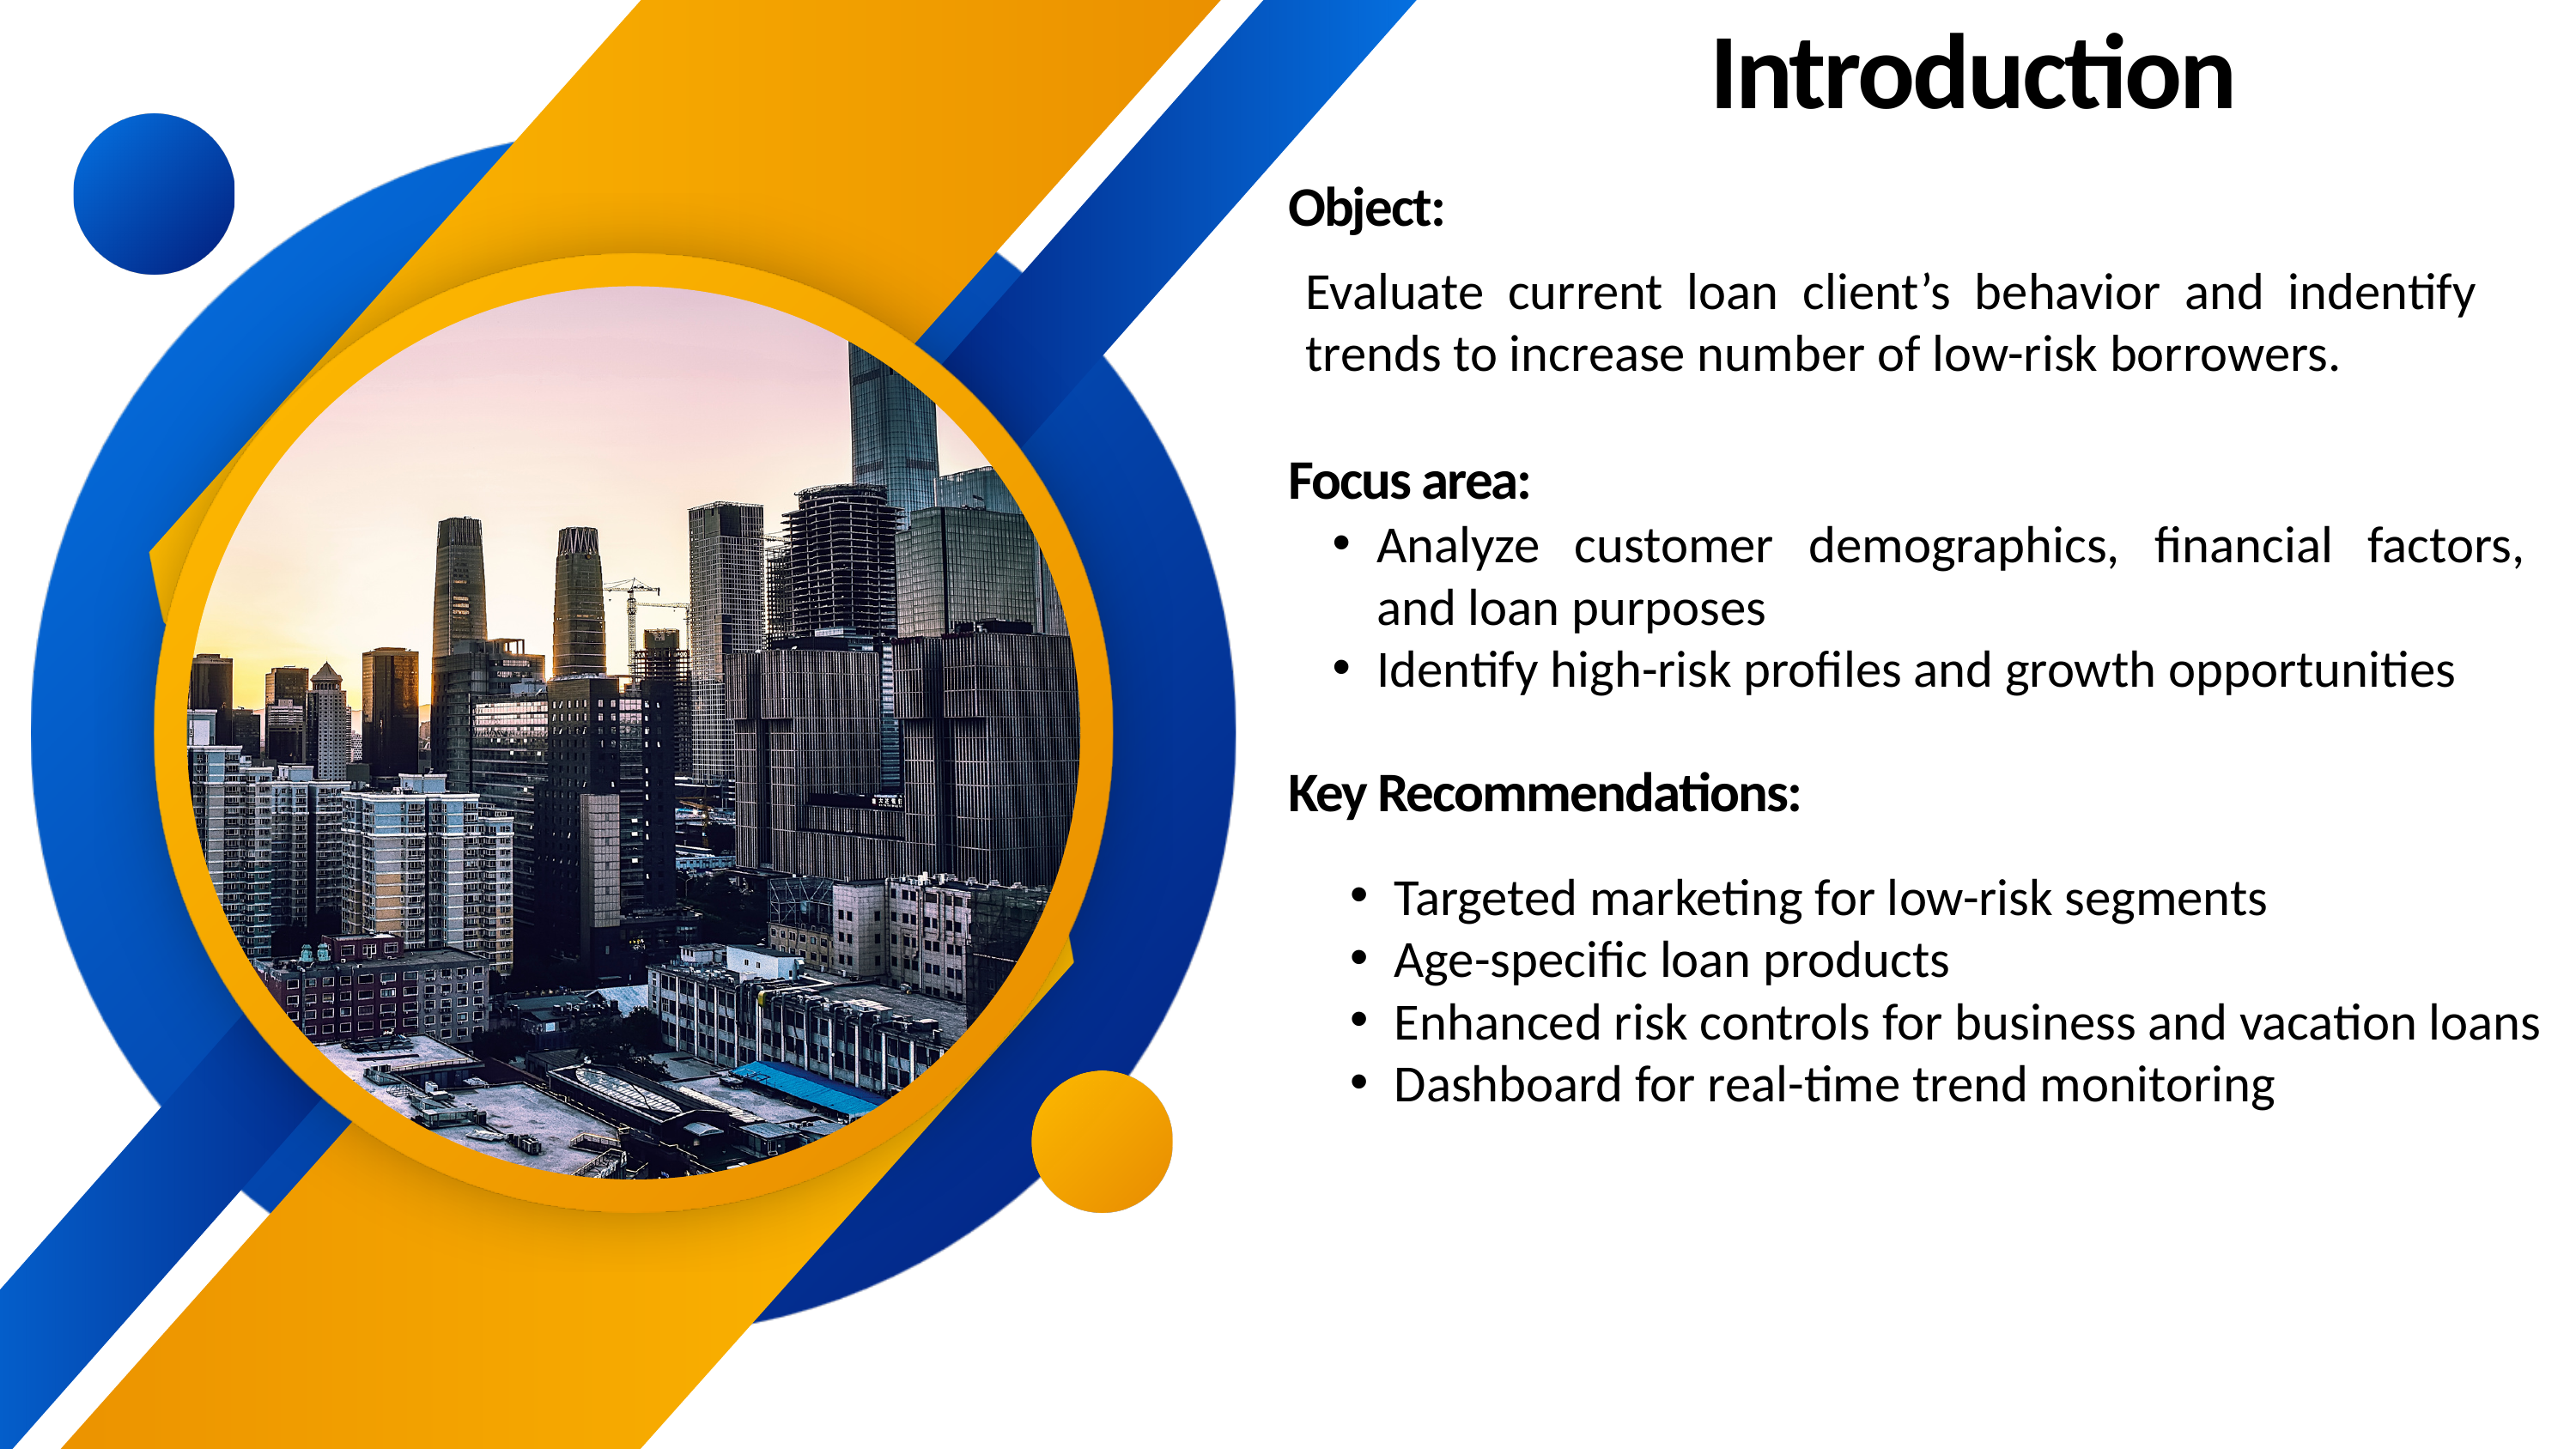

Introduction

Object:

Evaluate current loan client’s behavior and indentify trends to increase number of low-risk borrowers.

Focus area:
Analyze customer demographics, financial factors, and loan purposes
Identify high-risk profiles and growth opportunities

Key Recommendations:
Targeted marketing for low-risk segments
Age-specific loan products
Enhanced risk controls for business and vacation loans
Dashboard for real-time trend monitoring